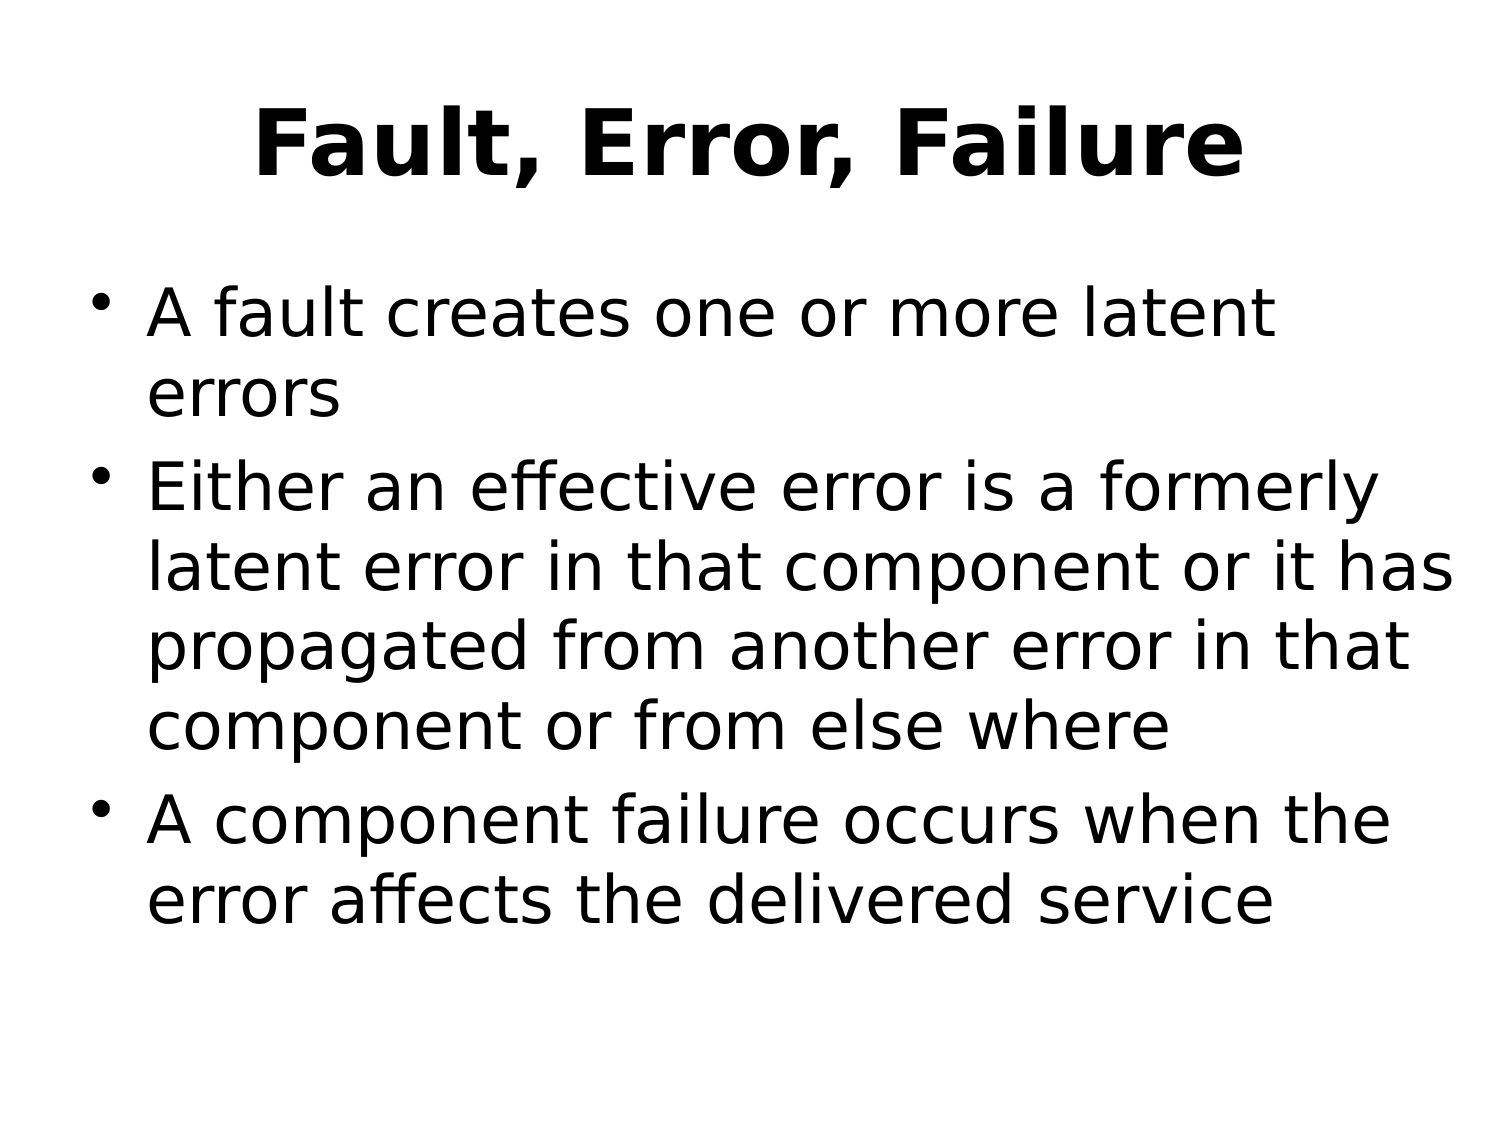

# Fault, Error, Failure
A fault creates one or more latent errors
Either an effective error is a formerly latent error in that component or it has propagated from another error in that component or from else where
A component failure occurs when the error affects the delivered service